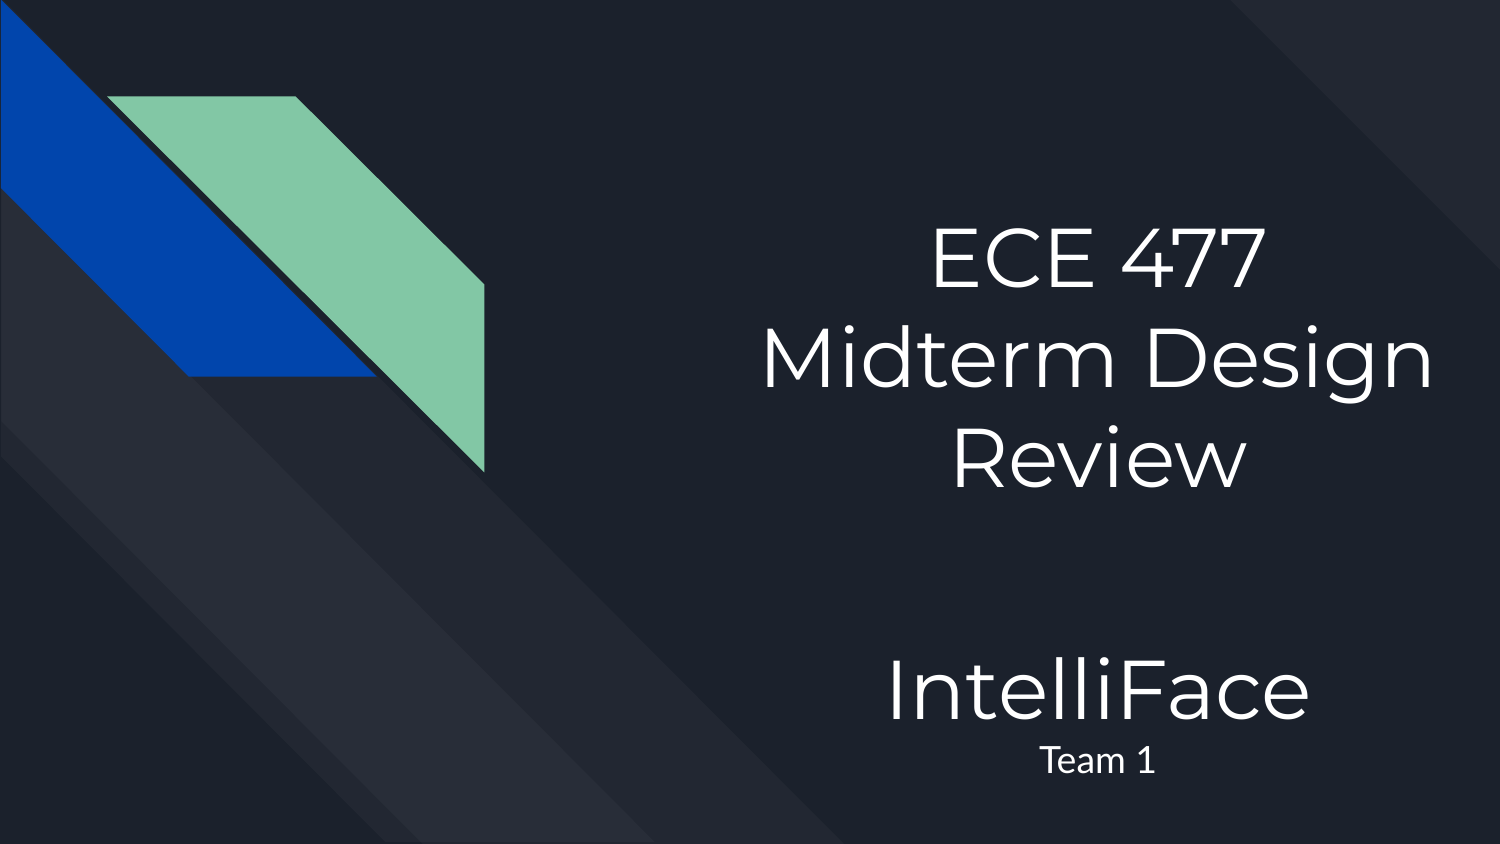

# ECE 477 Midterm Design Review

IntelliFace
Team 1